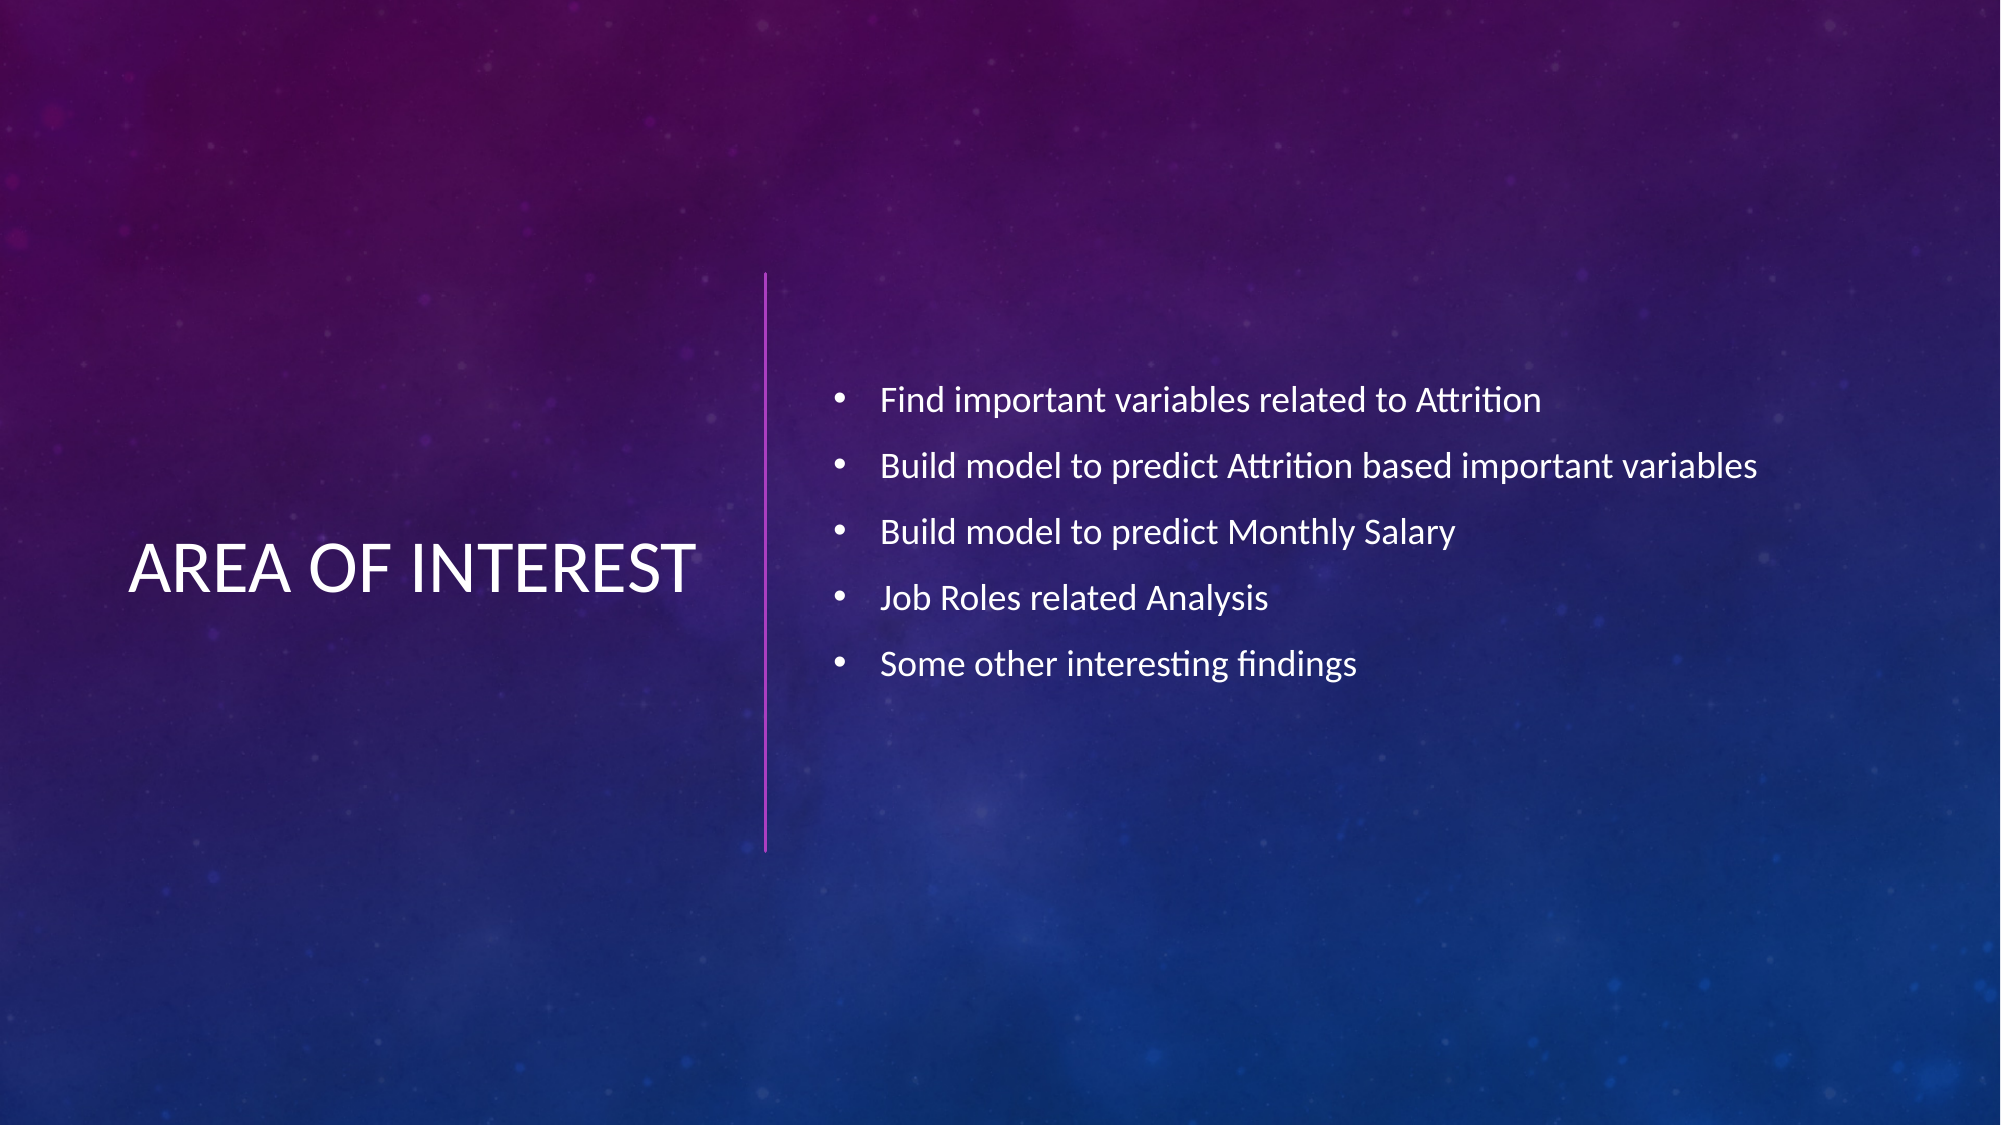

# Area of Interest
Find important variables related to Attrition
Build model to predict Attrition based important variables
Build model to predict Monthly Salary
Job Roles related Analysis
Some other interesting findings